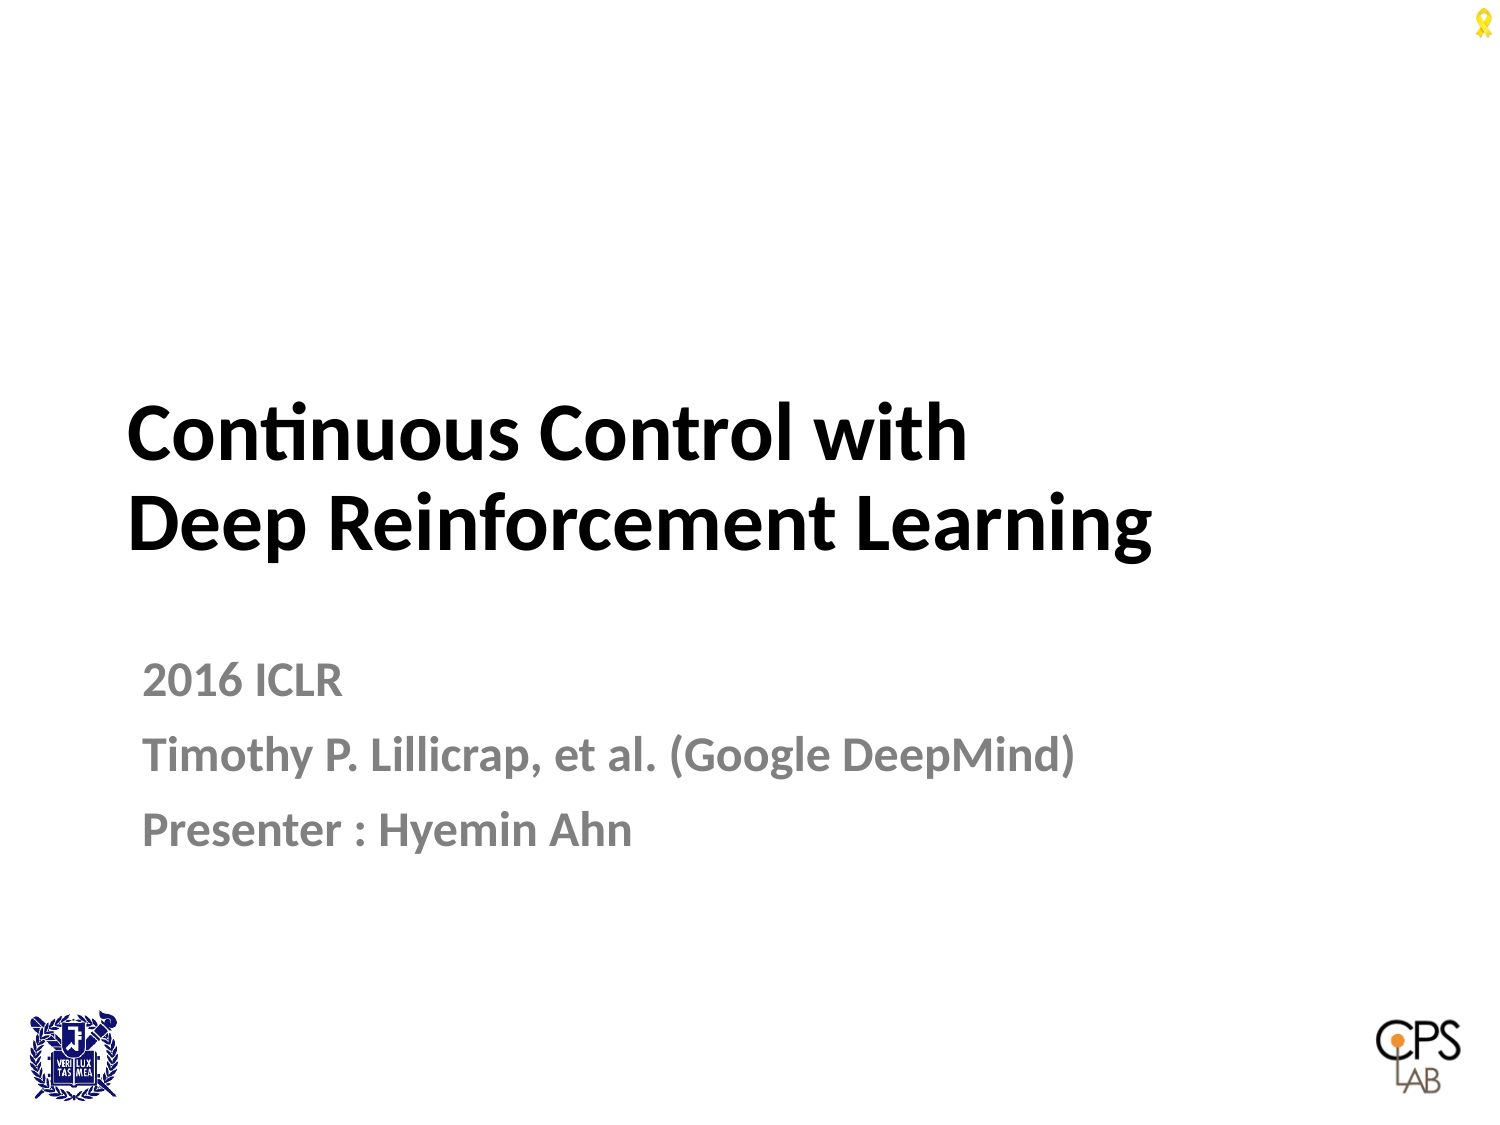

# Continuous Control with Deep Reinforcement Learning
2016 ICLR
Timothy P. Lillicrap, et al. (Google DeepMind)
Presenter : Hyemin Ahn